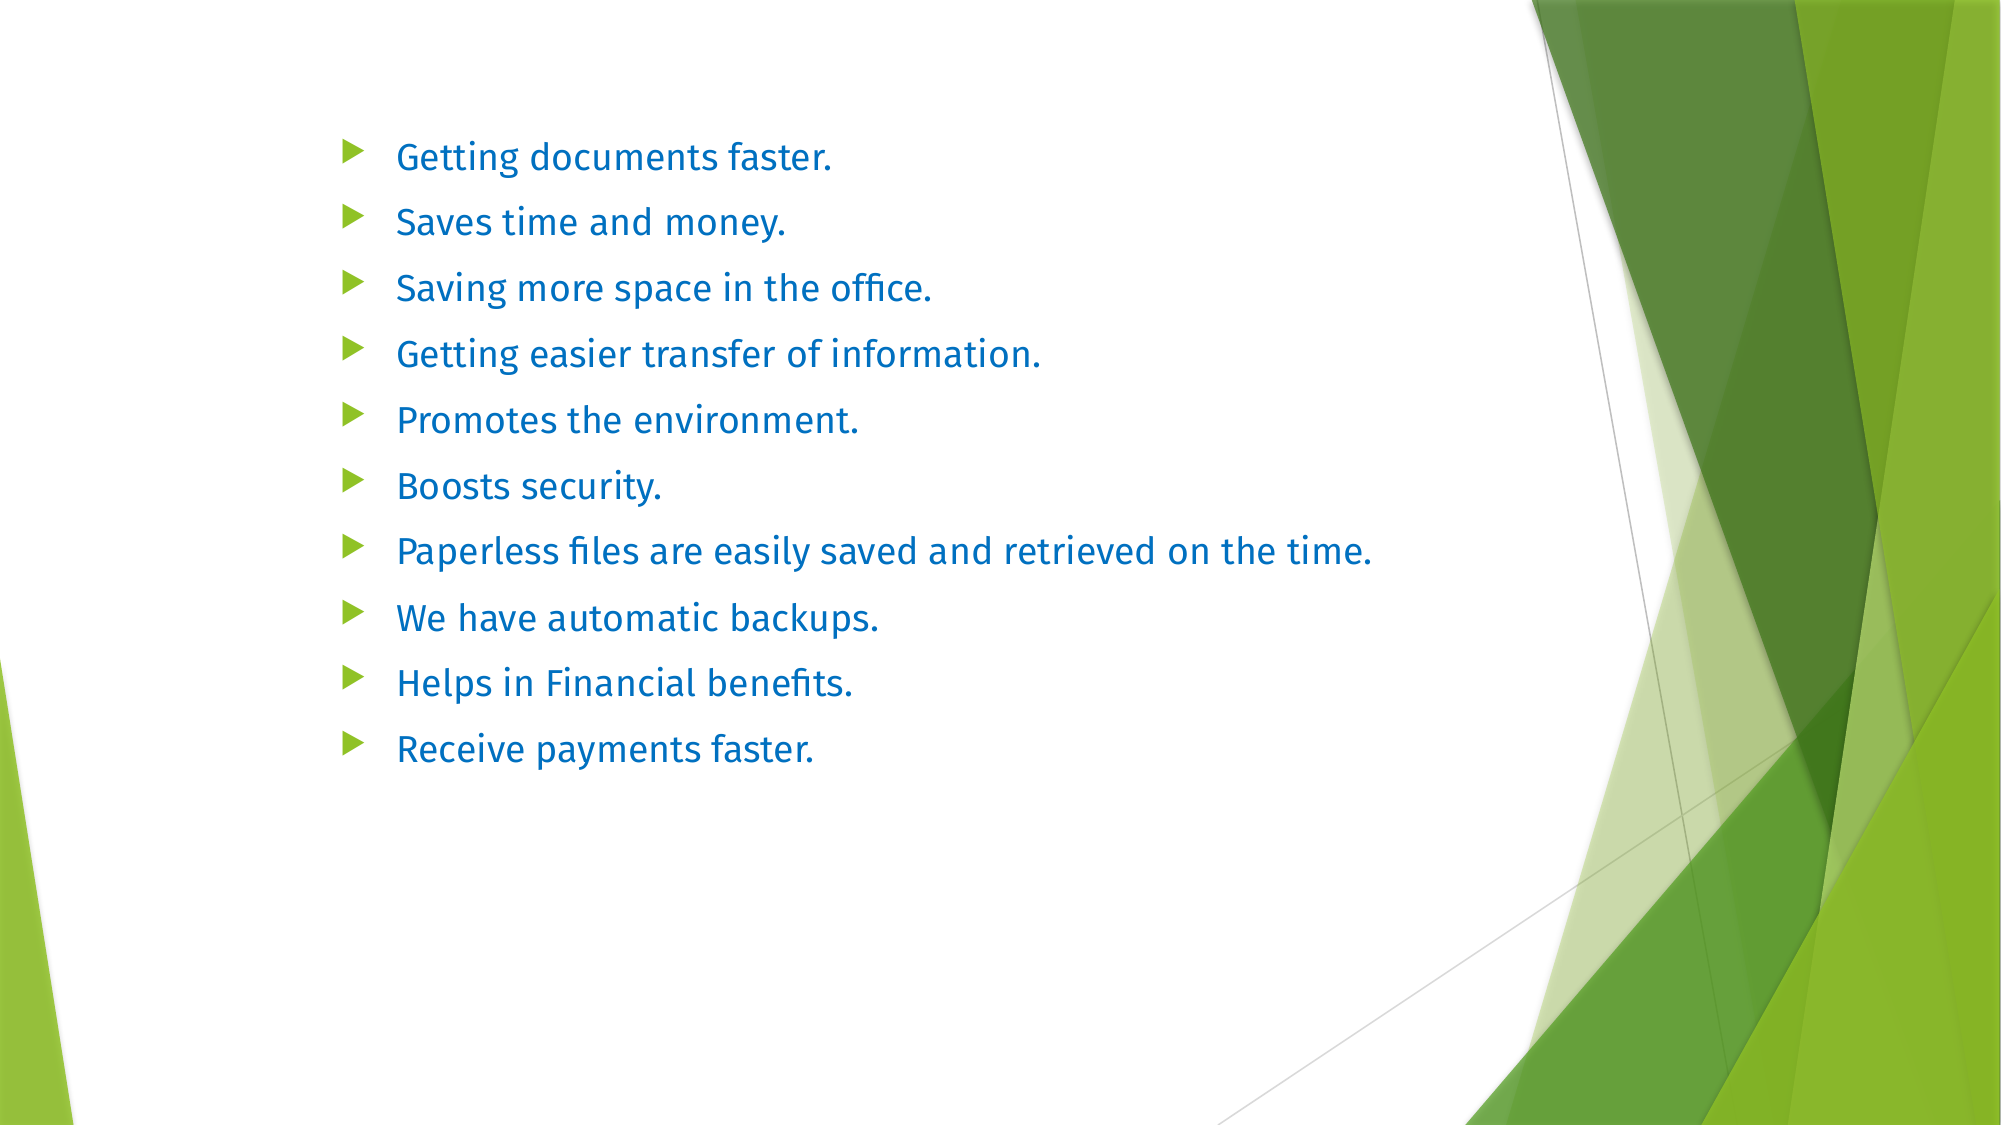

Getting documents faster.
Saves time and money.
Saving more space in the office.
Getting easier transfer of information.
Promotes the environment.
Boosts security.
Paperless files are easily saved and retrieved on the time.
We have automatic backups.
Helps in Financial benefits.
Receive payments faster.